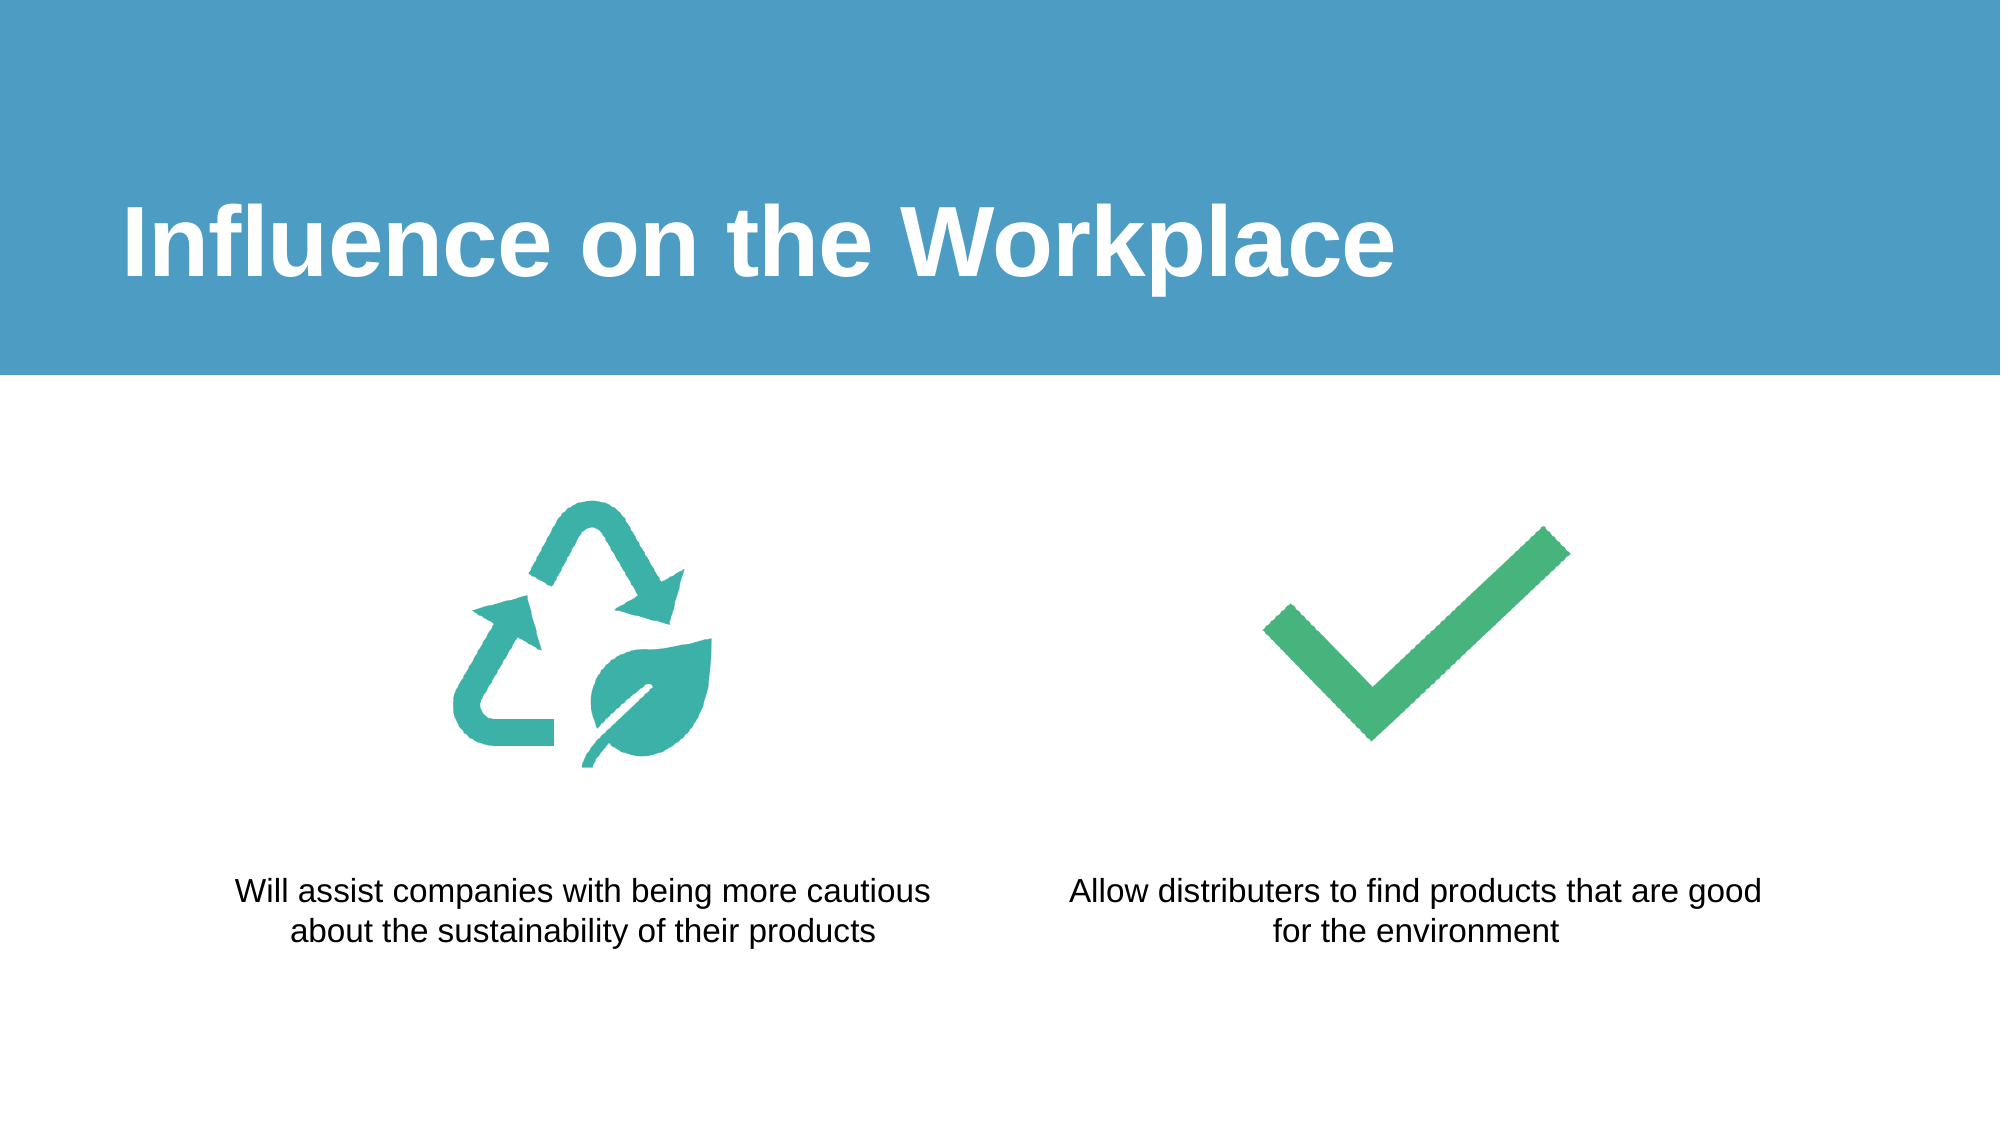

# Influence on the Workplace
Will assist companies with being more cautious about the sustainability of their products
Allow distributers to find products that are good for the environment